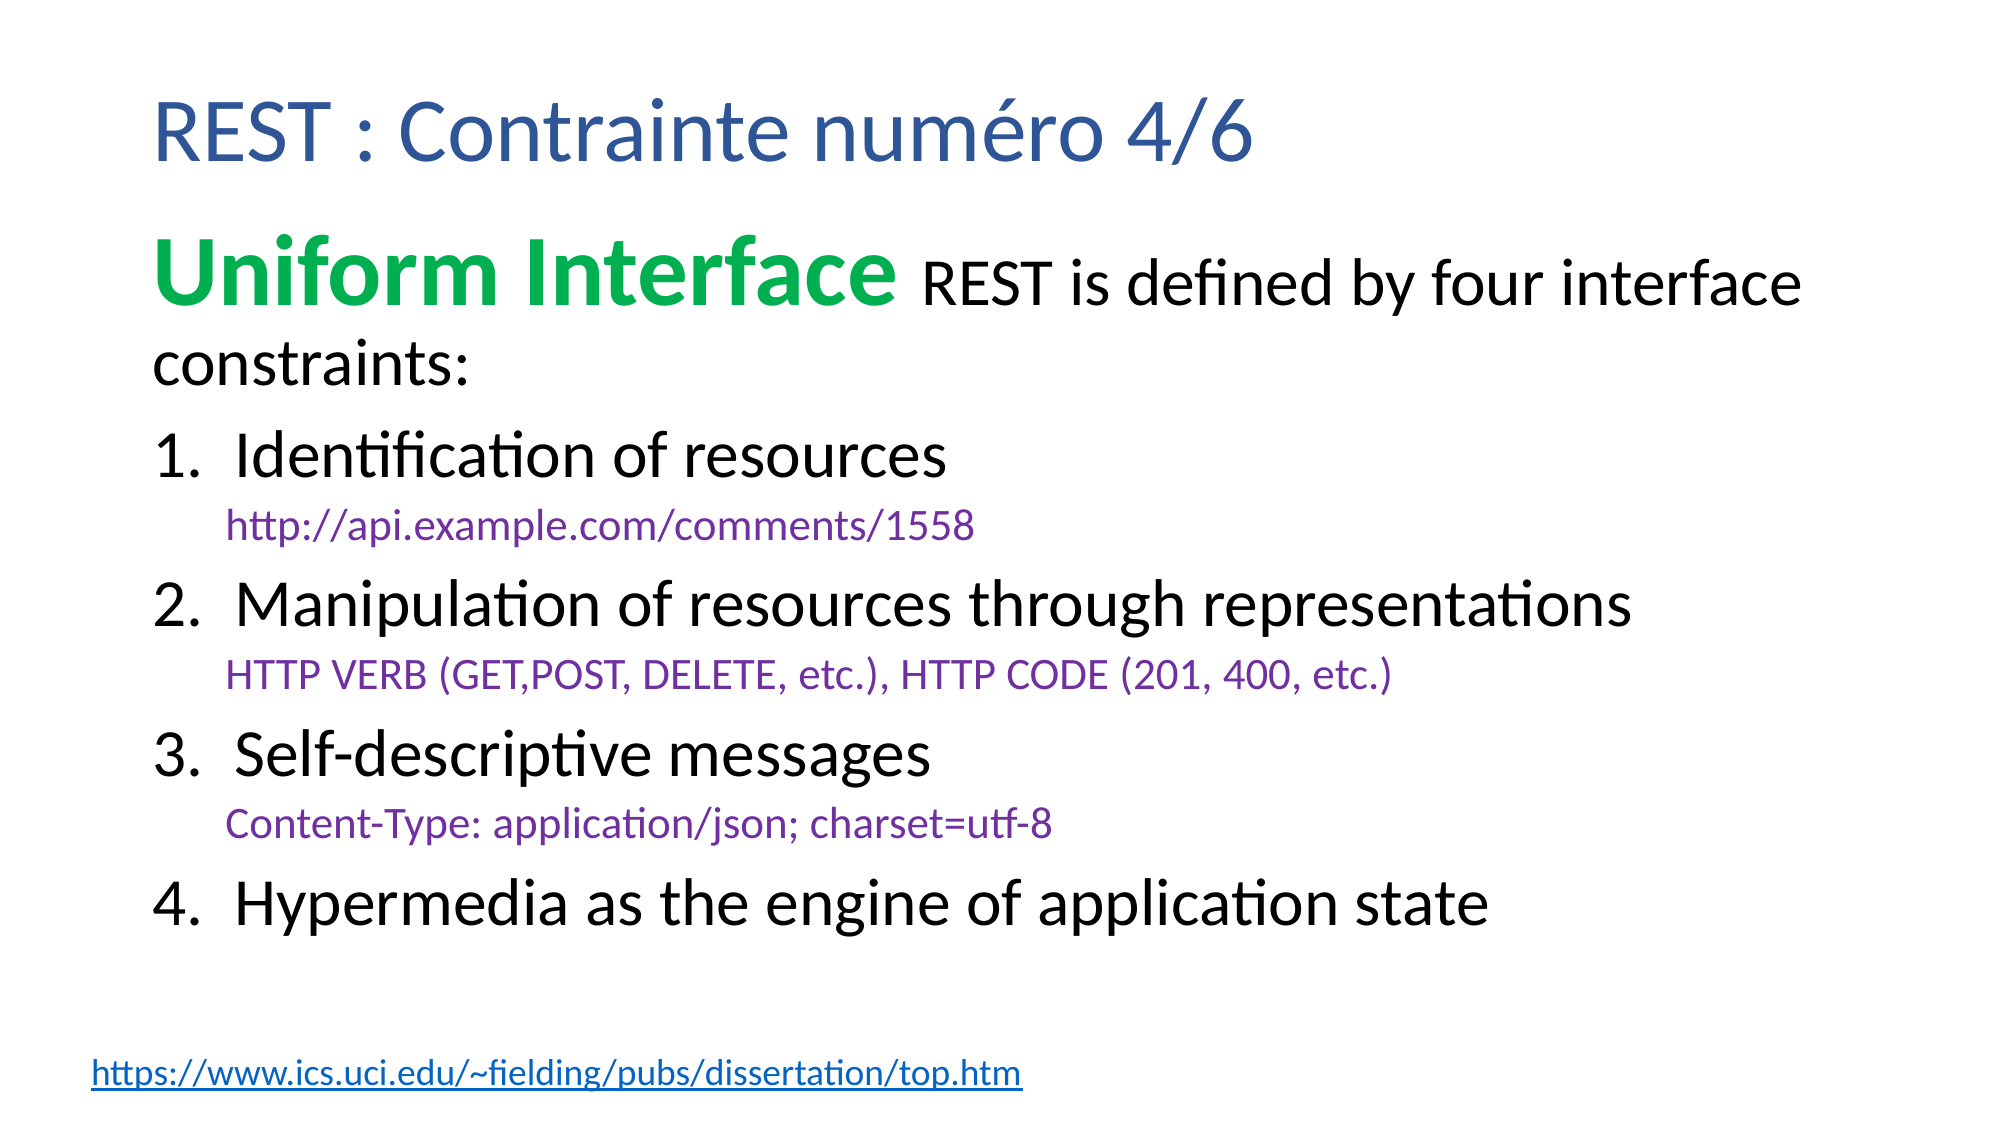

# REST : Contrainte numéro 4/6
Uniform Interface REST is defined by four interface constraints:
Identification of resources
http://api.example.com/comments/1558
Manipulation of resources through representations
HTTP VERB (GET,POST, DELETE, etc.), HTTP CODE (201, 400, etc.)
Self-descriptive messages
Content-Type: application/json; charset=utf-8
Hypermedia as the engine of application state
https://www.ics.uci.edu/~fielding/pubs/dissertation/top.htm